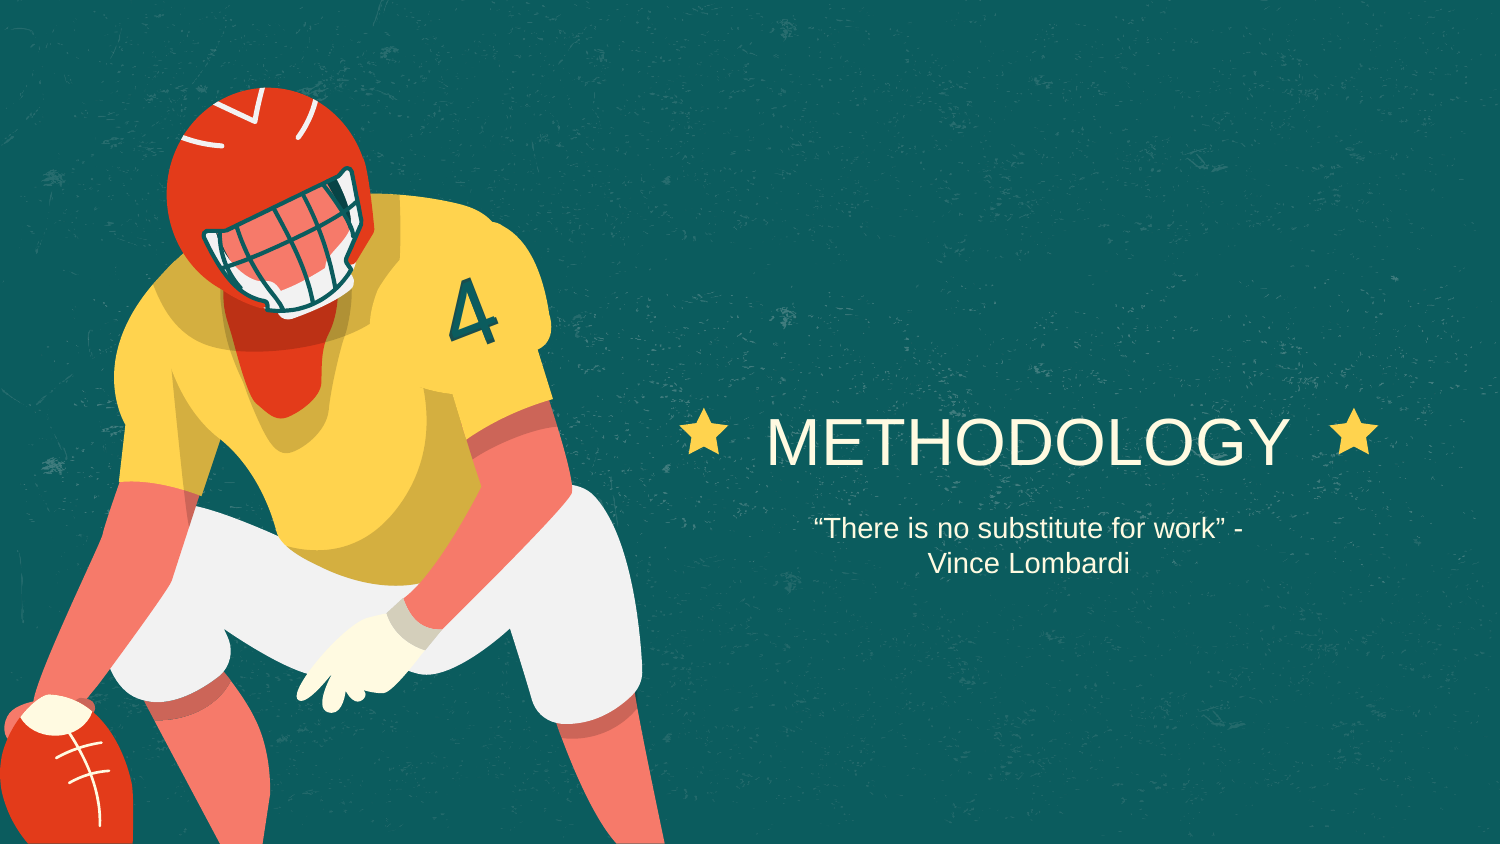

4
4
# METHODOLOGY

“There is no substitute for work” - Vince Lombardi